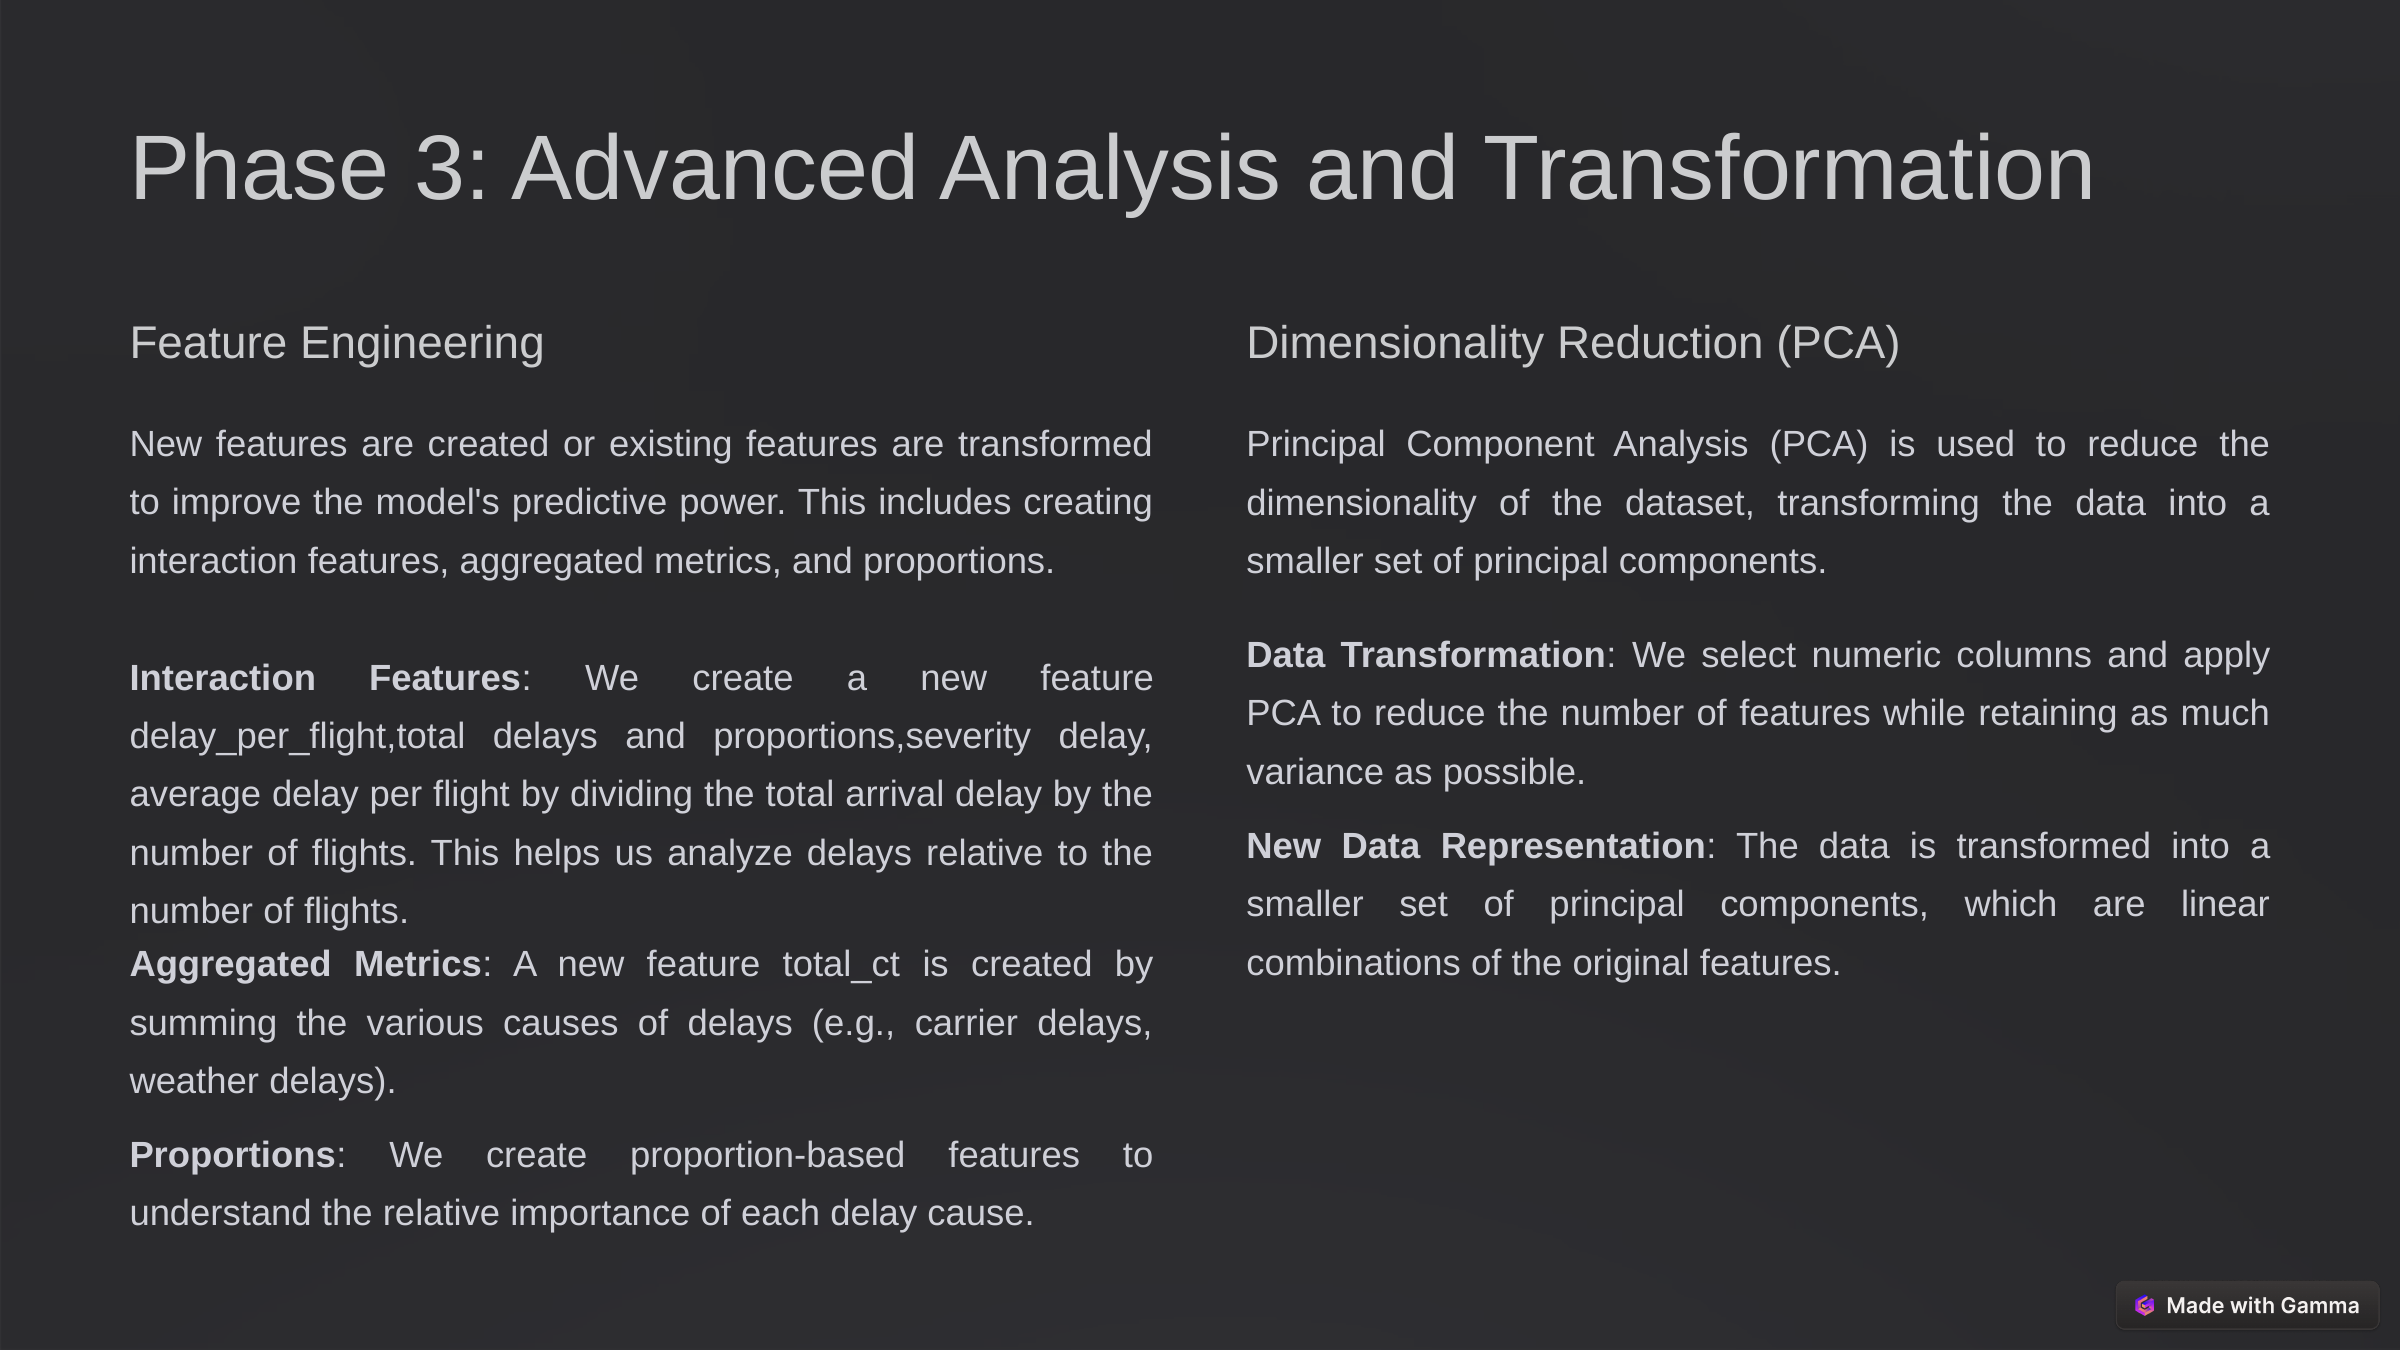

Phase 3: Advanced Analysis and Transformation
Feature Engineering
Dimensionality Reduction (PCA)
New features are created or existing features are transformed to improve the model's predictive power. This includes creating interaction features, aggregated metrics, and proportions.
Principal Component Analysis (PCA) is used to reduce the dimensionality of the dataset, transforming the data into a smaller set of principal components.
Data Transformation: We select numeric columns and apply PCA to reduce the number of features while retaining as much variance as possible.
Interaction Features: We create a new feature delay_per_flight,total delays and proportions,severity delay, average delay per flight by dividing the total arrival delay by the number of flights. This helps us analyze delays relative to the number of flights.
New Data Representation: The data is transformed into a smaller set of principal components, which are linear combinations of the original features.
Aggregated Metrics: A new feature total_ct is created by summing the various causes of delays (e.g., carrier delays, weather delays).
Proportions: We create proportion-based features to understand the relative importance of each delay cause.